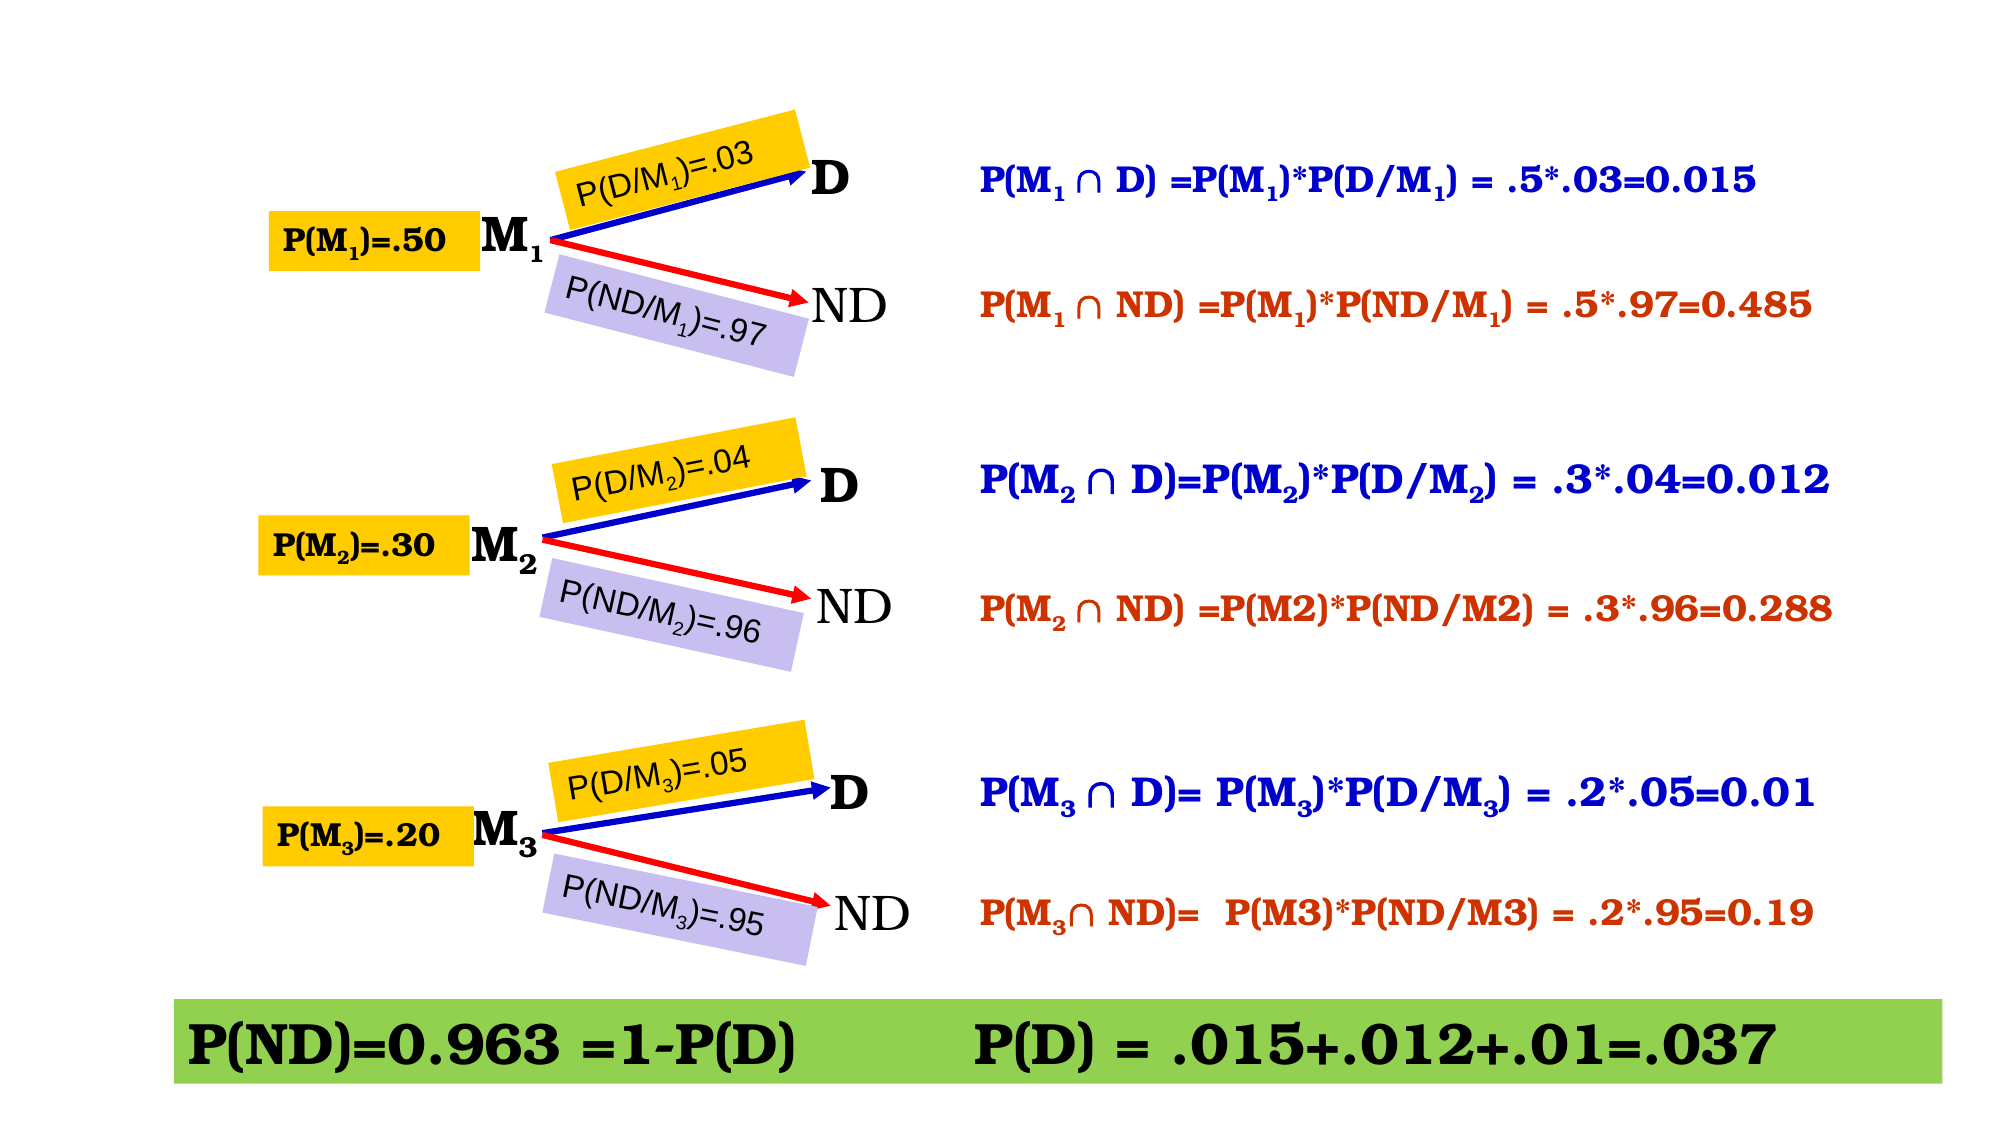

D
ND

M1
D
ND

M2
D
ND
M3

P(D/M1)=.03
P(D/M2)=.04
P(D/M3)=.05
P(M1 ∩ D) =P(M1)*P(D/M1) = .5*.03=0.015
P(M1)=.50
P(M2)=.30
P(M3)=.20
P(M1 ∩ ND) =P(M1)*P(ND/M1) = .5*.97=0.485
P(ND/M1)=.97
P(ND/M2)=.96
P(ND/M3)=.95
P(M2 ∩ D)=P(M2)*P(D/M2) = .3*.04=0.012
P(M2 ∩ ND) =P(M2)*P(ND/M2) = .3*.96=0.288
P(M3 ∩ D)= P(M3)*P(D/M3) = .2*.05=0.01
P(M3∩ ND)=  P(M3)*P(ND/M3) = .2*.95=0.19
P(ND)=0.963 =1-P(D)         P(D) = .015+.012+.01=.037